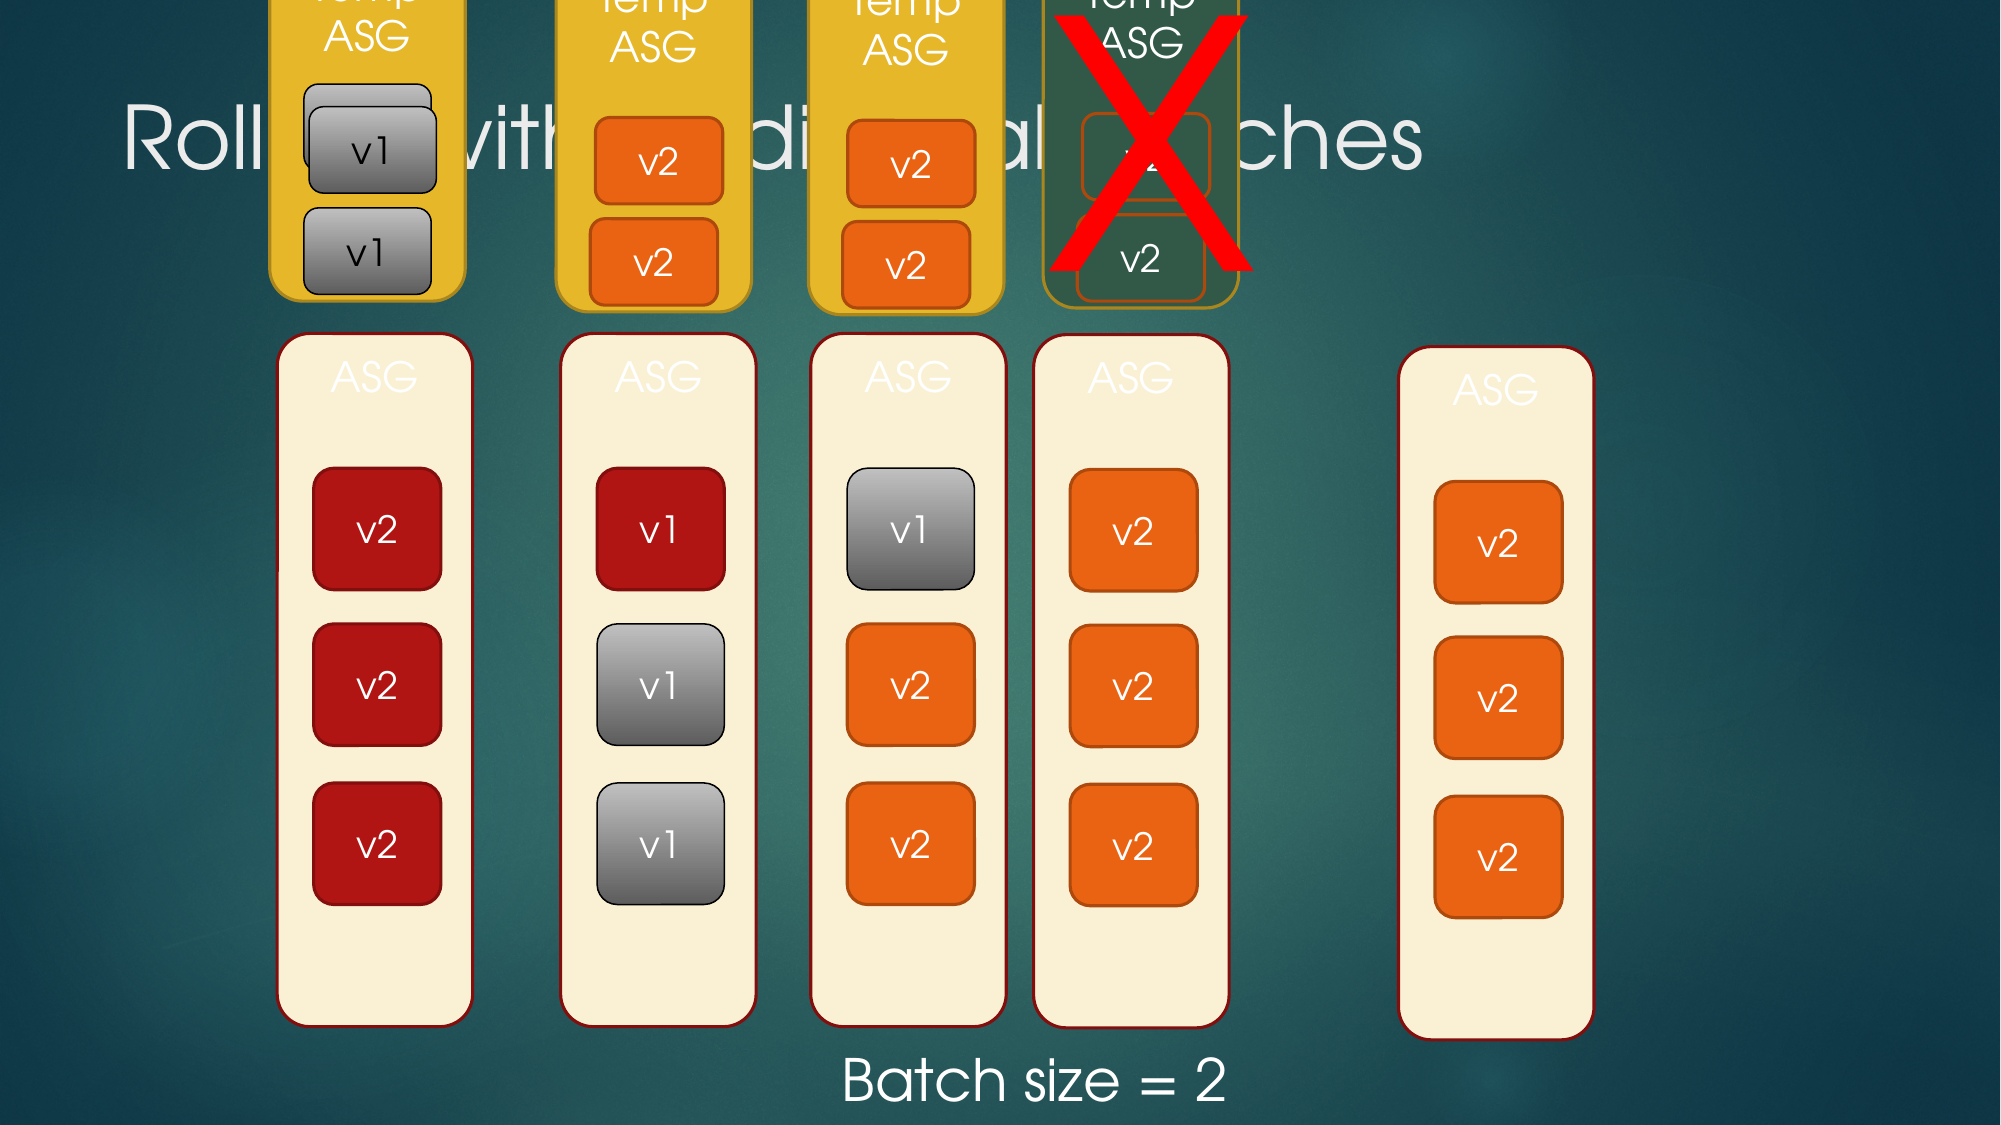

X
Temp ASG
Temp ASG
Temp ASG
Temp ASG
# Rolling with additional batches
v1
v1
v2
v2
v2
v1
v2
v2
v2
ASG
ASG
ASG
ASG
ASG
v2
v1
v1
v2
v2
v2
v1
v2
v2
v2
v2
v1
v2
v2
v2
Batch size = 2